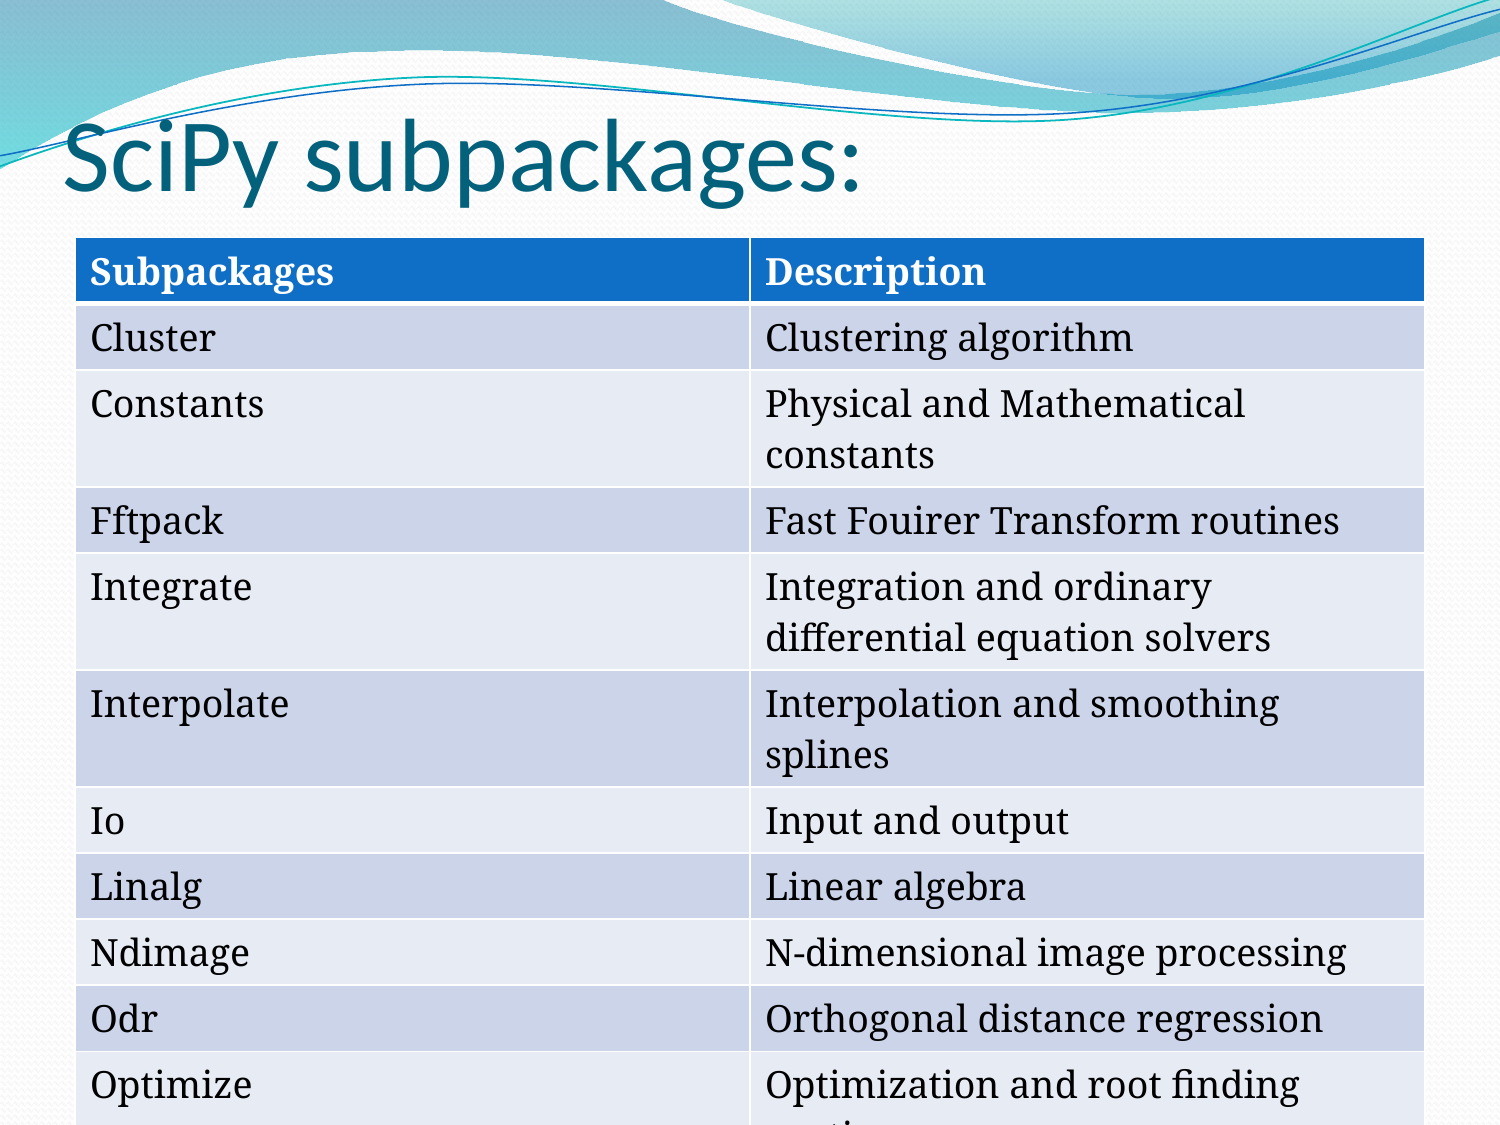

# SciPy subpackages:
| Subpackages | Description |
| --- | --- |
| Cluster | Clustering algorithm |
| Constants | Physical and Mathematical constants |
| Fftpack | Fast Fouirer Transform routines |
| Integrate | Integration and ordinary differential equation solvers |
| Interpolate | Interpolation and smoothing splines |
| Io | Input and output |
| Linalg | Linear algebra |
| Ndimage | N-dimensional image processing |
| Odr | Orthogonal distance regression |
| Optimize | Optimization and root finding routines |
| Signal | Signal procissing |
| Sparse | Sparse matrices and associated routines |
| Spatial | Spatial data structures and algorithms |